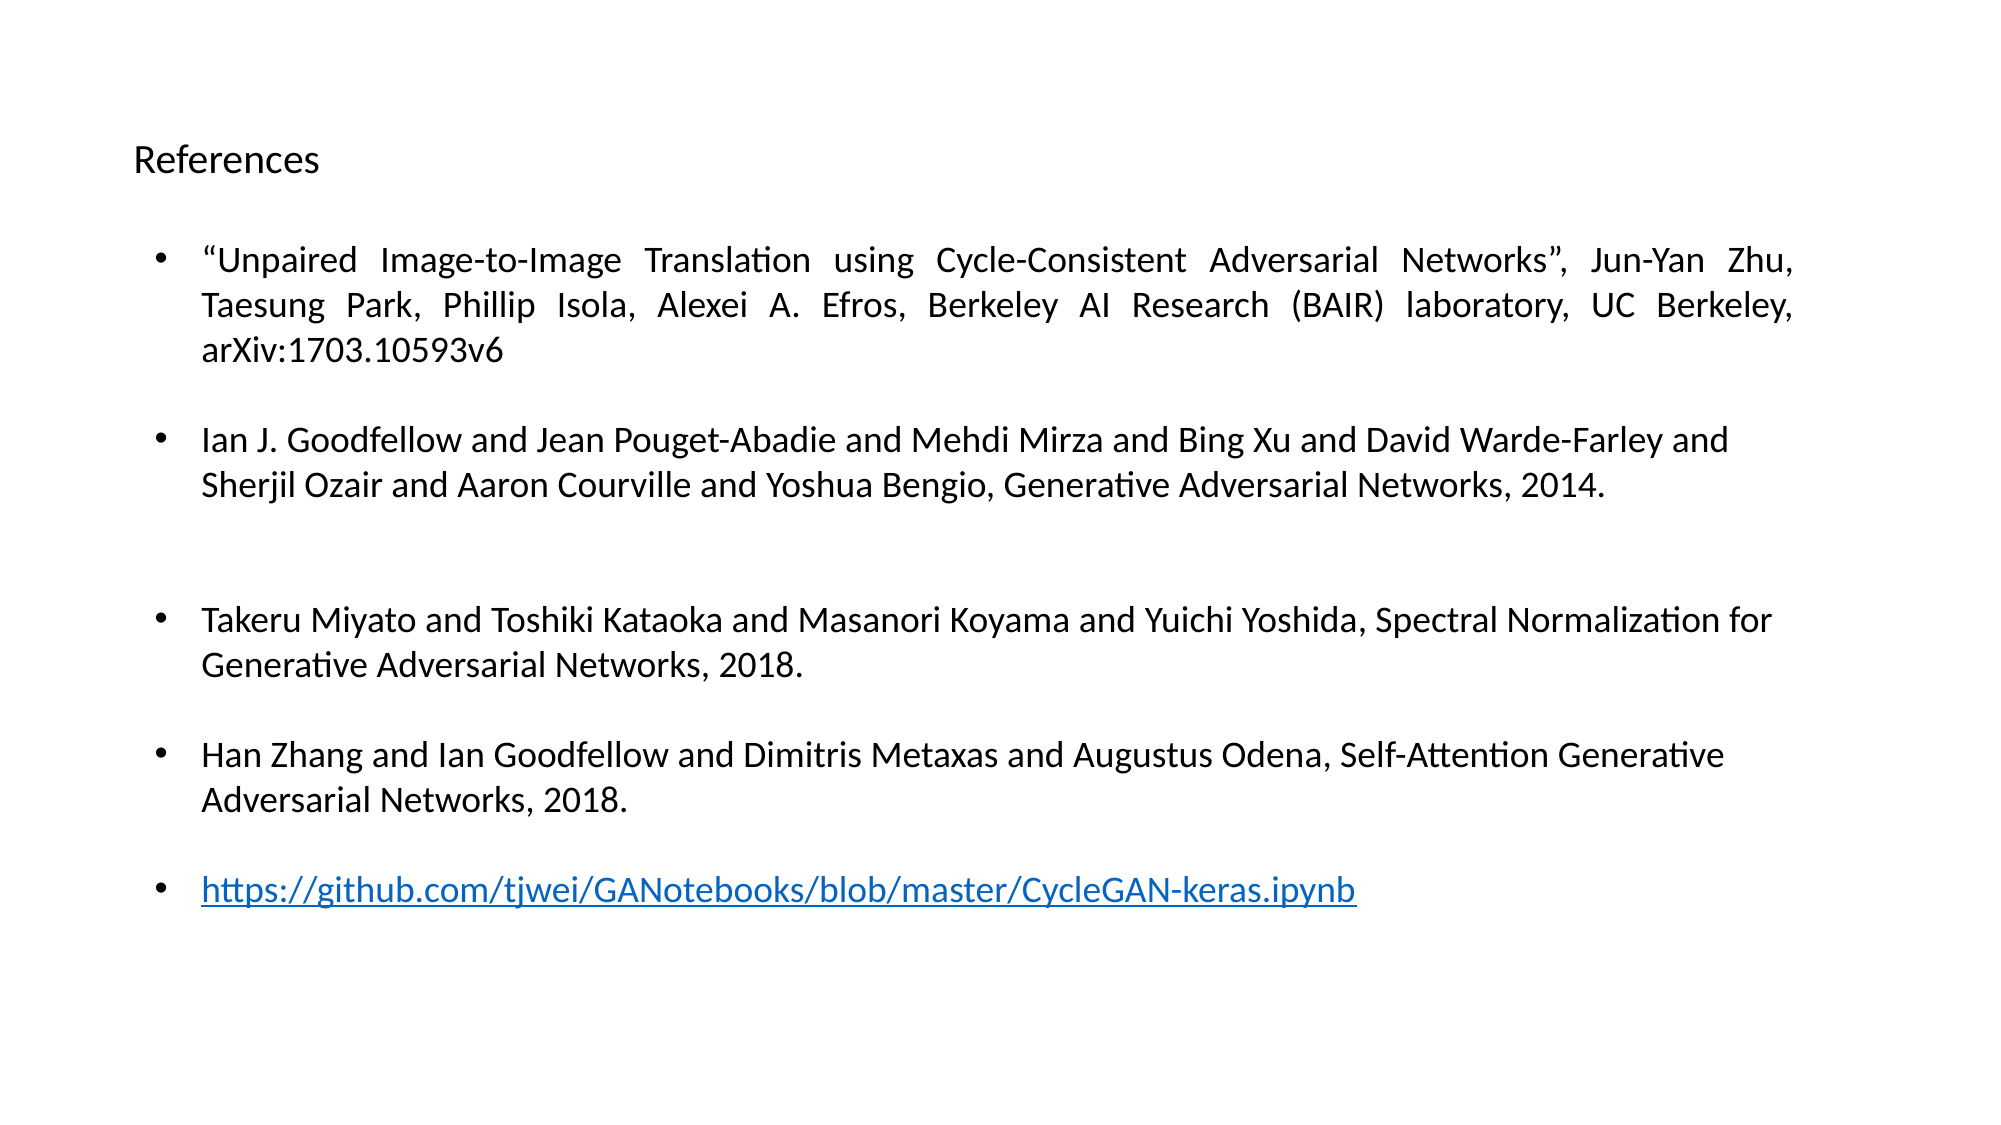

# References
“Unpaired Image-to-Image Translation using Cycle-Consistent Adversarial Networks”, Jun-Yan Zhu, Taesung Park, Phillip Isola, Alexei A. Efros, Berkeley AI Research (BAIR) laboratory, UC Berkeley, arXiv:1703.10593v6

Ian J. Goodfellow and Jean Pouget-Abadie and Mehdi Mirza and Bing Xu and David Warde-Farley and Sherjil Ozair and Aaron Courville and Yoshua Bengio, Generative Adversarial Networks, 2014.

Takeru Miyato and Toshiki Kataoka and Masanori Koyama and Yuichi Yoshida, Spectral Normalization for Generative Adversarial Networks, 2018.

Han Zhang and Ian Goodfellow and Dimitris Metaxas and Augustus Odena, Self-Attention Generative Adversarial Networks, 2018.
https://github.com/tjwei/GANotebooks/blob/master/CycleGAN-keras.ipynb